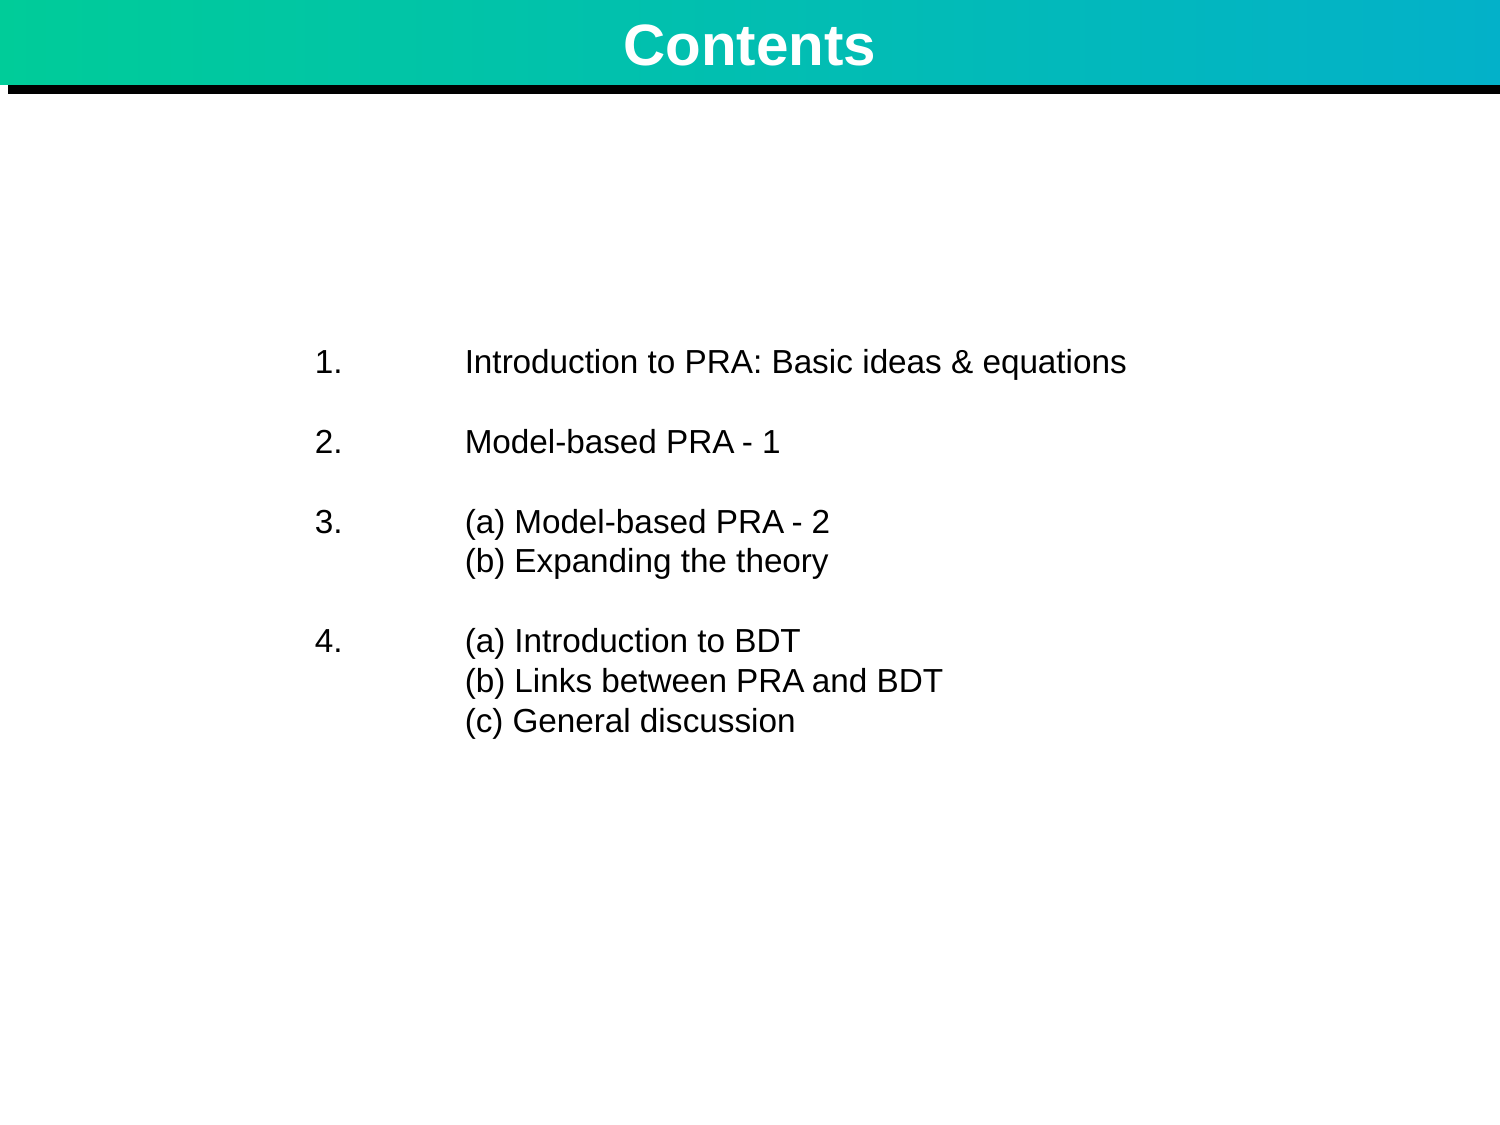

# Contents
1.	Introduction to PRA: Basic ideas & equations

2.	Model-based PRA - 1

3.	(a) Model-based PRA - 2
	(b) Expanding the theory

4.	(a) Introduction to BDT
	(b) Links between PRA and BDT
	(c) General discussion